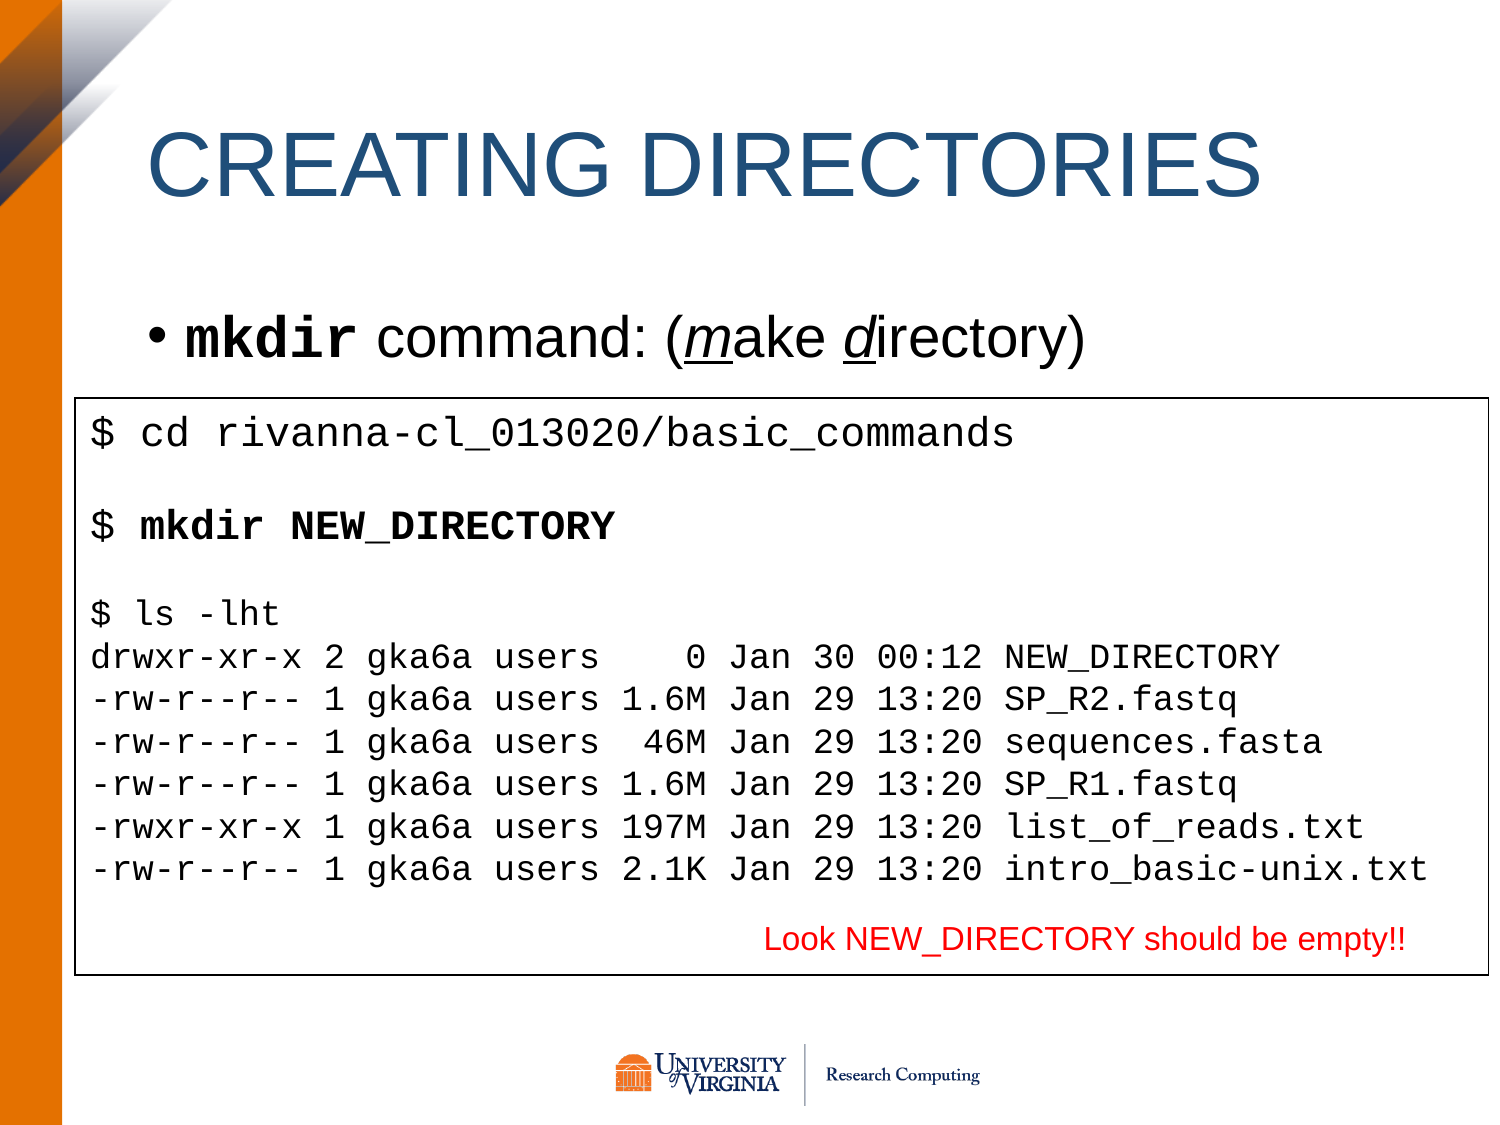

CREATING DIRECTORIES
mkdir command: (make directory)

$ cd rivanna-cl_013020/basic_commands

$ mkdir NEW_DIRECTORY

$ ls -lht
drwxr-xr-x 2 gka6a users    0 Jan 30 00:12 NEW_DIRECTORY
-rw-r--r-- 1 gka6a users 1.6M Jan 29 13:20 SP_R2.fastq
-rw-r--r-- 1 gka6a users  46M Jan 29 13:20 sequences.fasta
-rw-r--r-- 1 gka6a users 1.6M Jan 29 13:20 SP_R1.fastq
-rwxr-xr-x 1 gka6a users 197M Jan 29 13:20 list_of_reads.txt
-rw-r--r-- 1 gka6a users 2.1K Jan 29 13:20 intro_basic-unix.txt

Look NEW_DIRECTORY should be empty!!